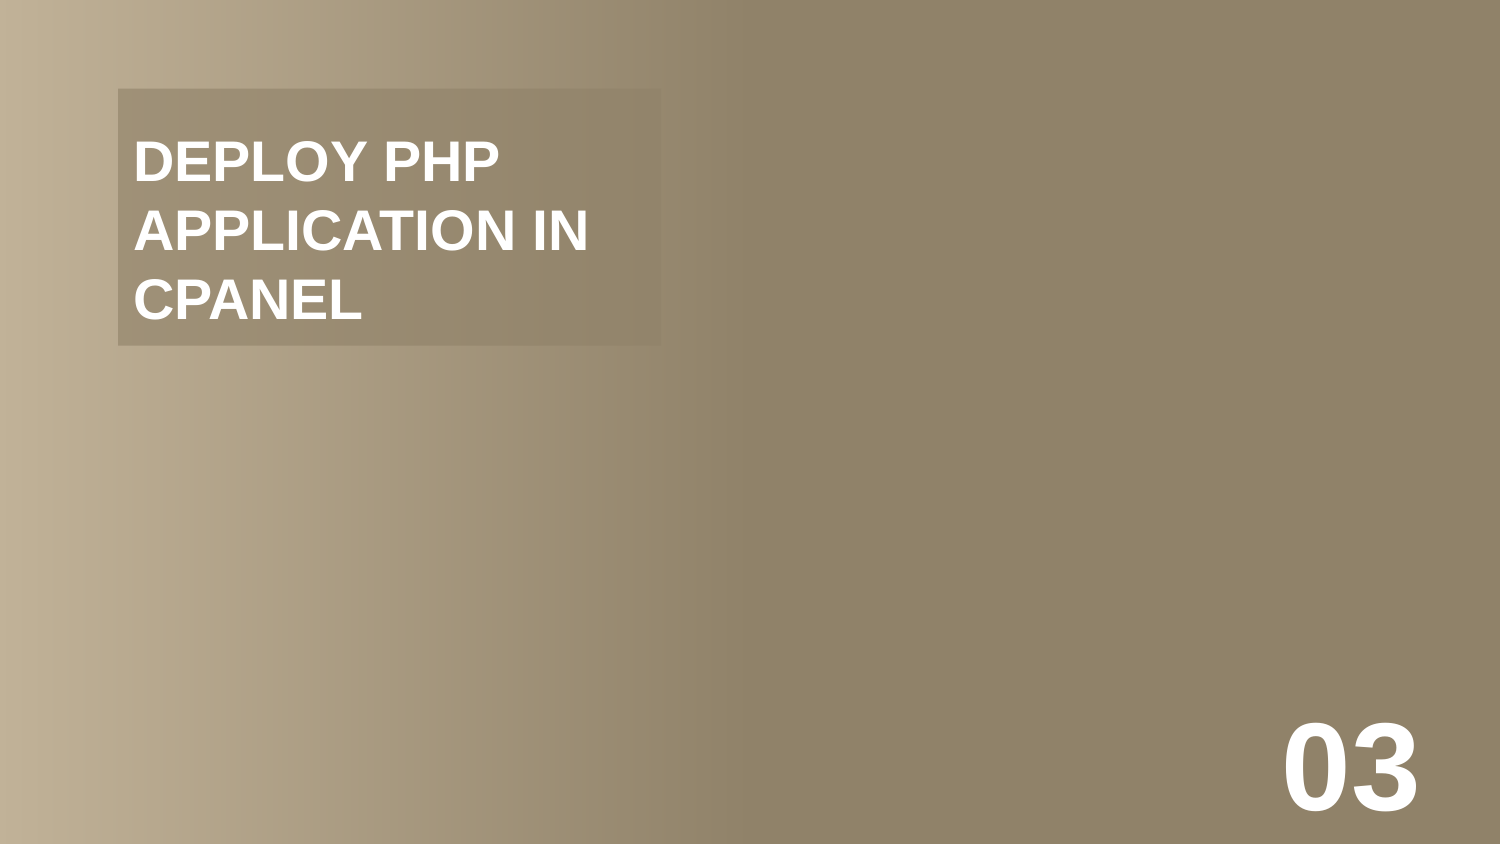

# DEPLOY PHP APPLICATION IN CPANEL
03